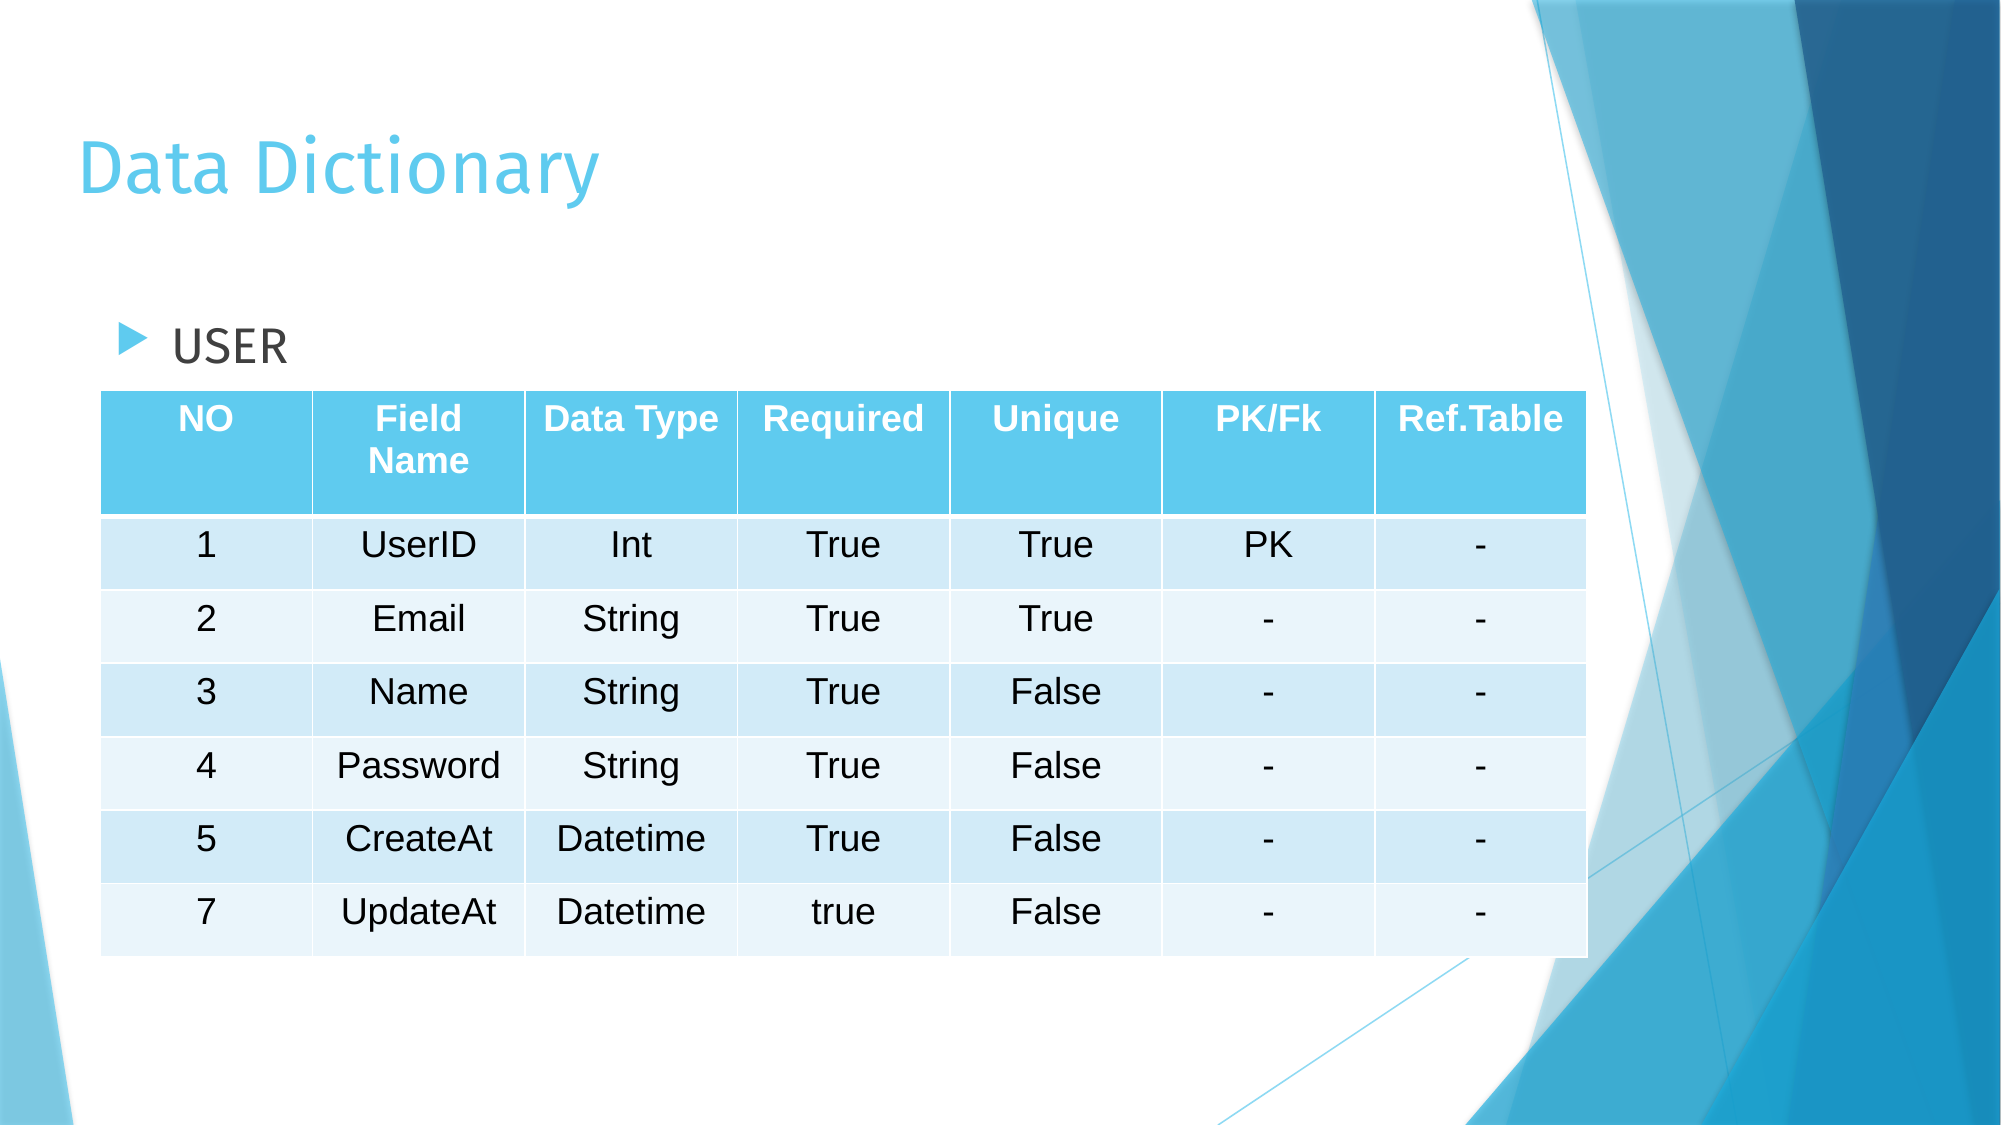

# Data Dictionary
USER

| NO | Field Name | Data Type | Required | Unique | PK/Fk | Ref.Table |
| --- | --- | --- | --- | --- | --- | --- |
| 1 | UserID | Int | True | True | PK | - |
| 2 | Email | String | True | True | - | - |
| 3 | Name | String | True | False | - | - |
| 4 | Password | String | True | False | - | - |
| 5 | CreateAt | Datetime | True | False | - | - |
| 7 | UpdateAt | Datetime | true | False | - | - |